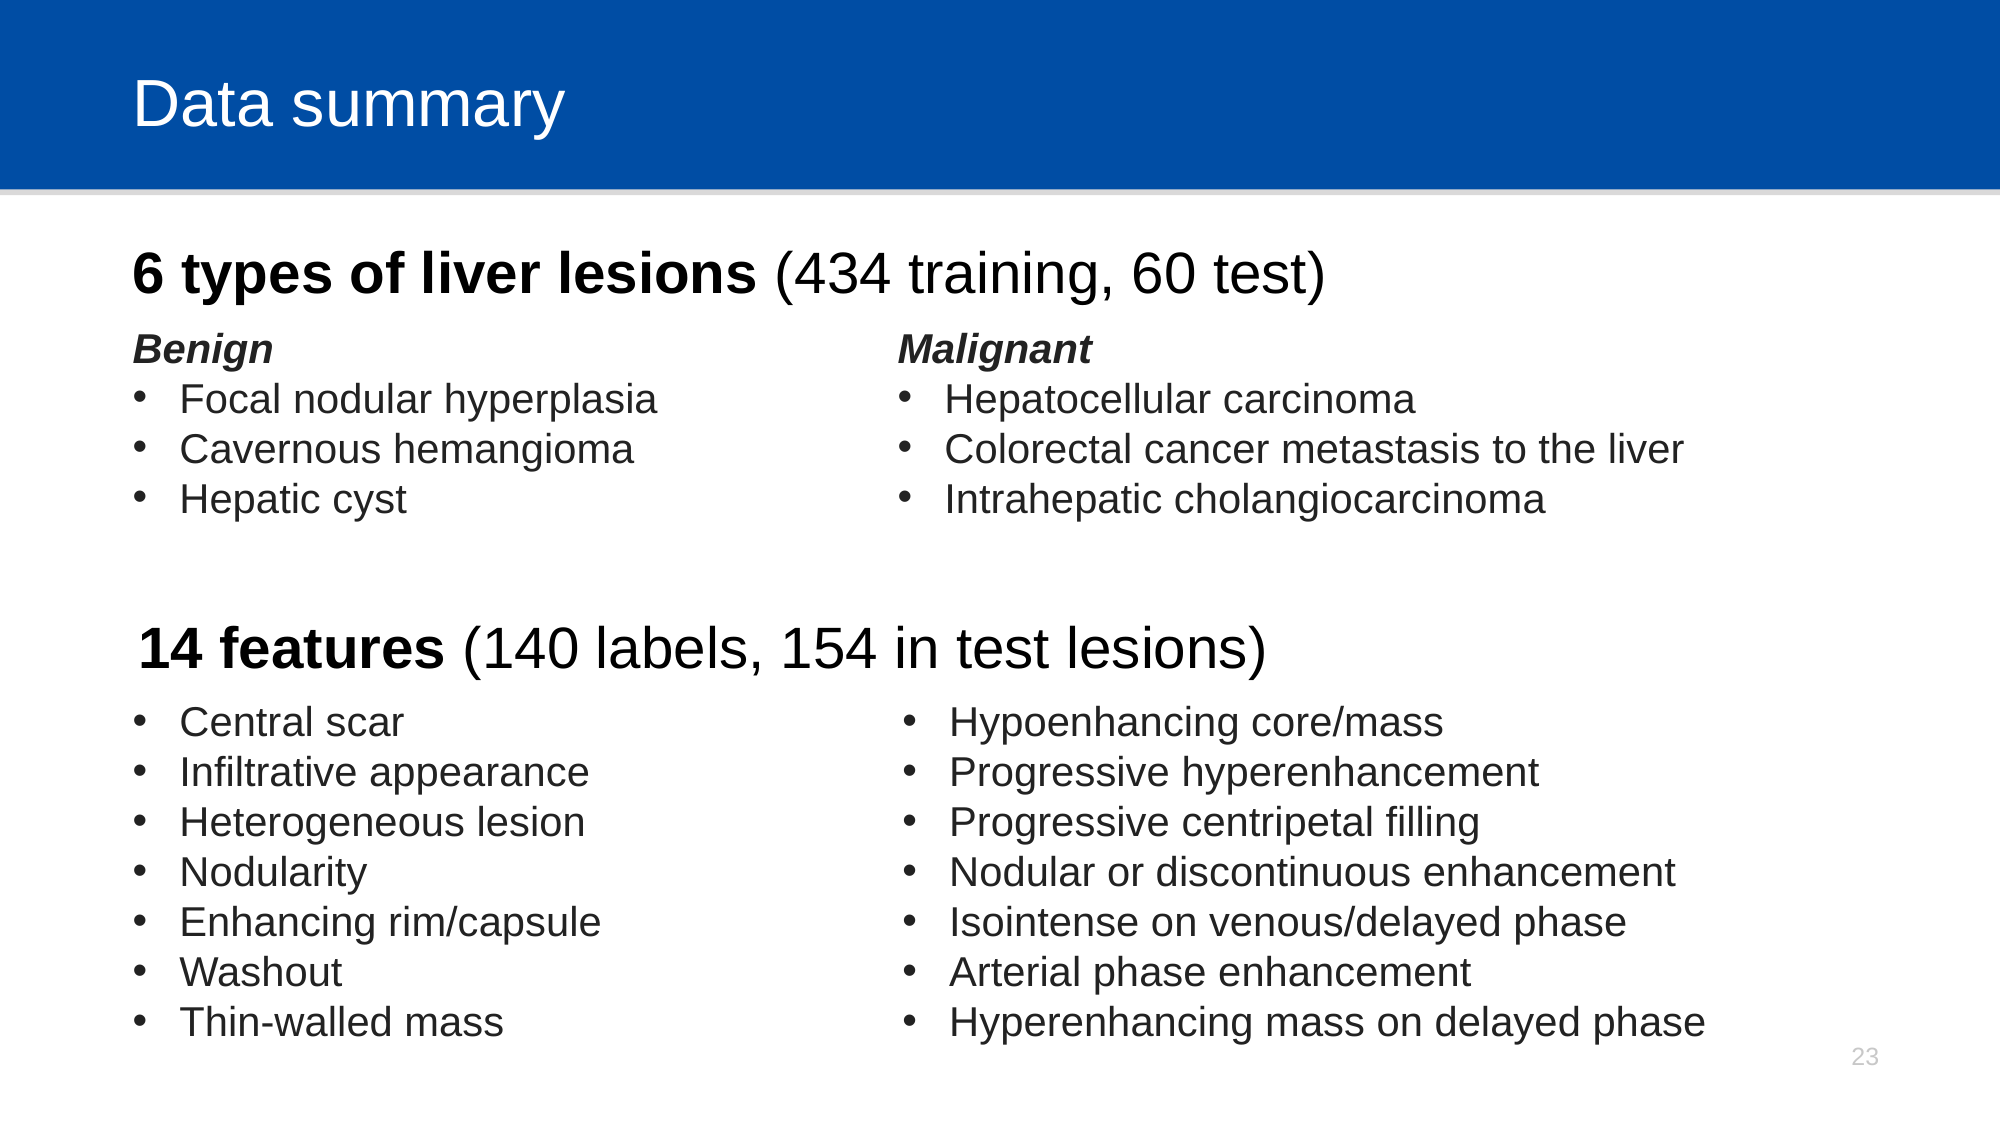

# Data summary
6 types of liver lesions (434 training, 60 test)
Benign
Focal nodular hyperplasia
Cavernous hemangioma
Hepatic cyst
Malignant
Hepatocellular carcinoma
Colorectal cancer metastasis to the liver
Intrahepatic cholangiocarcinoma
14 features (140 labels, 154 in test lesions)
Central scar
Infiltrative appearance
Heterogeneous lesion
Nodularity
Enhancing rim/capsule
Washout
Thin-walled mass
Hypoenhancing core/mass
Progressive hyperenhancement
Progressive centripetal filling
Nodular or discontinuous enhancement
Isointense on venous/delayed phase
Arterial phase enhancement
Hyperenhancing mass on delayed phase
23